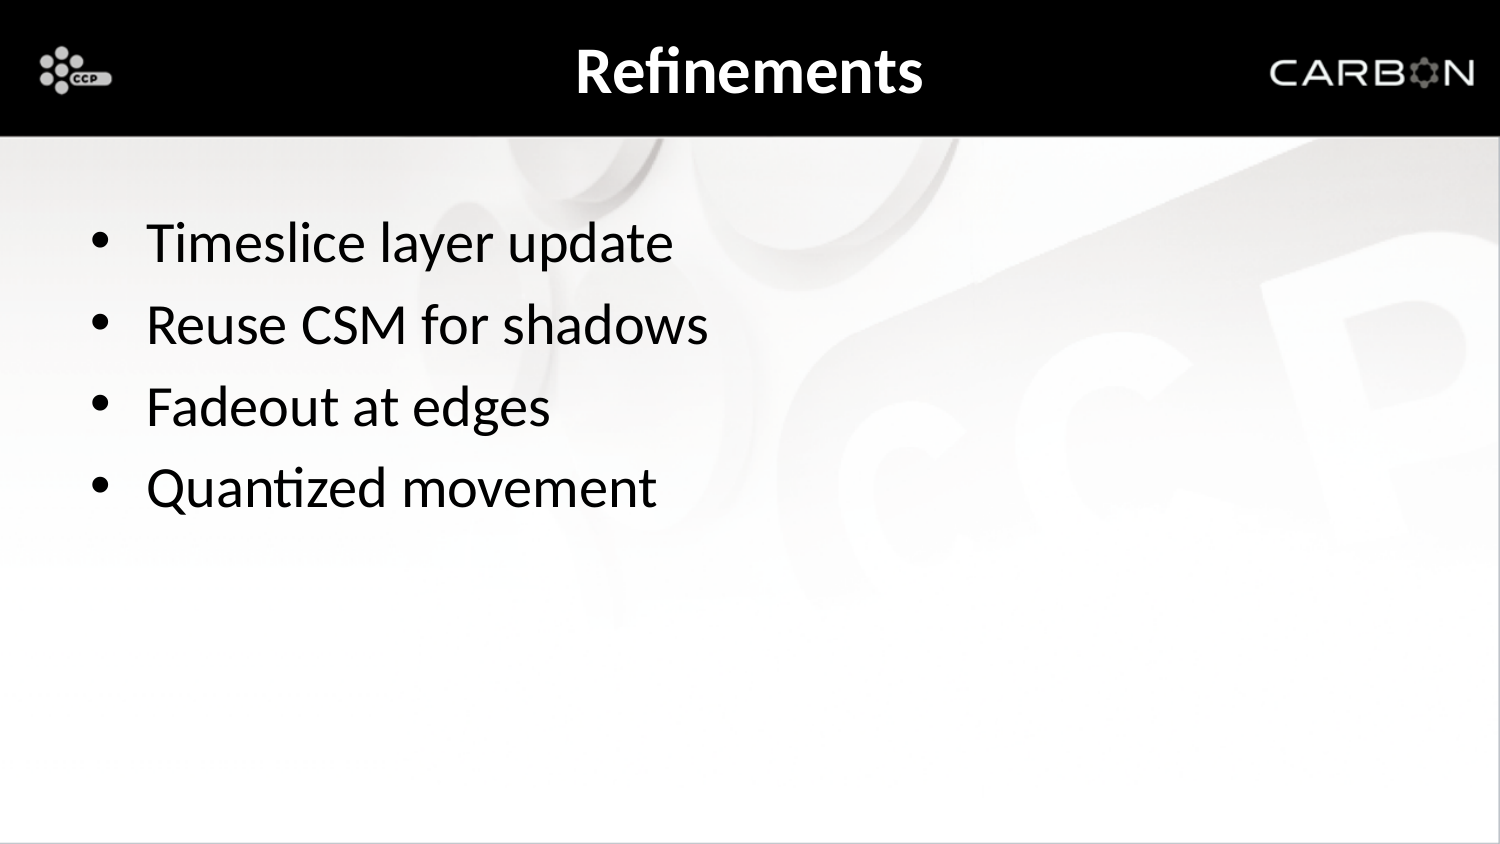

# Refinements
Timeslice layer update
Reuse CSM for shadows
Fadeout at edges
Quantized movement